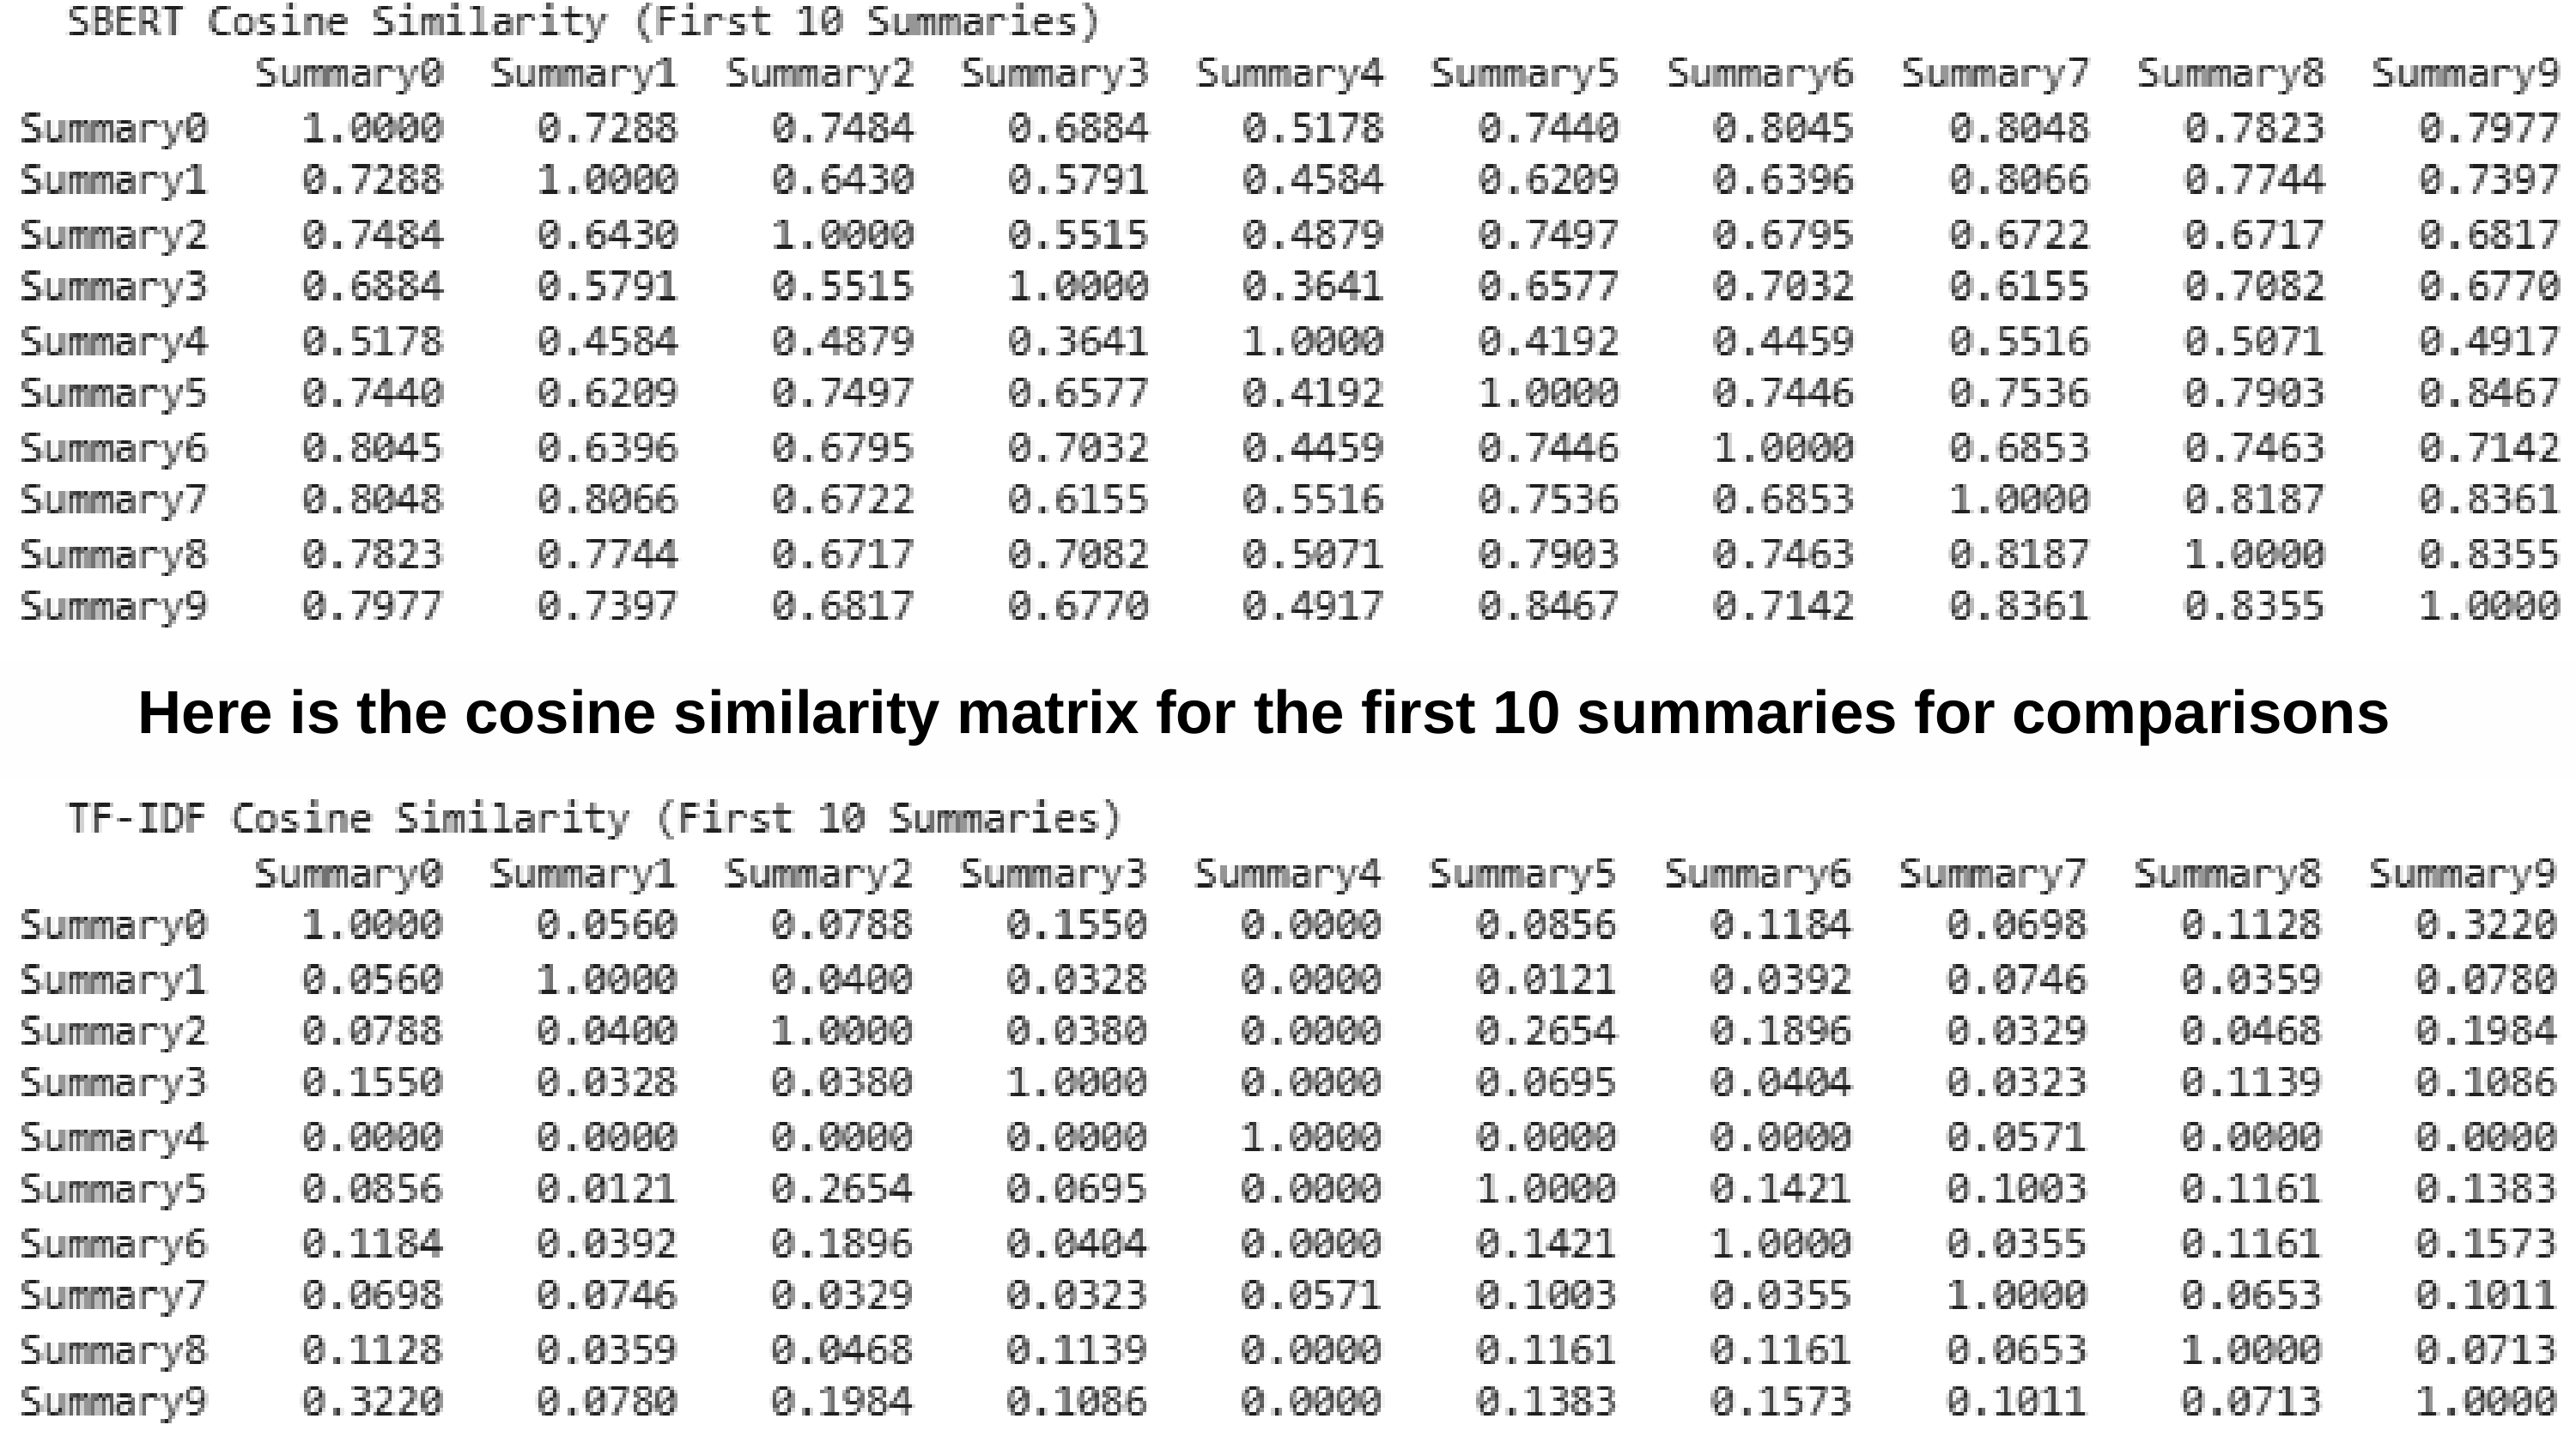

Here is the cosine similarity matrix for the first 10 summaries for comparisons